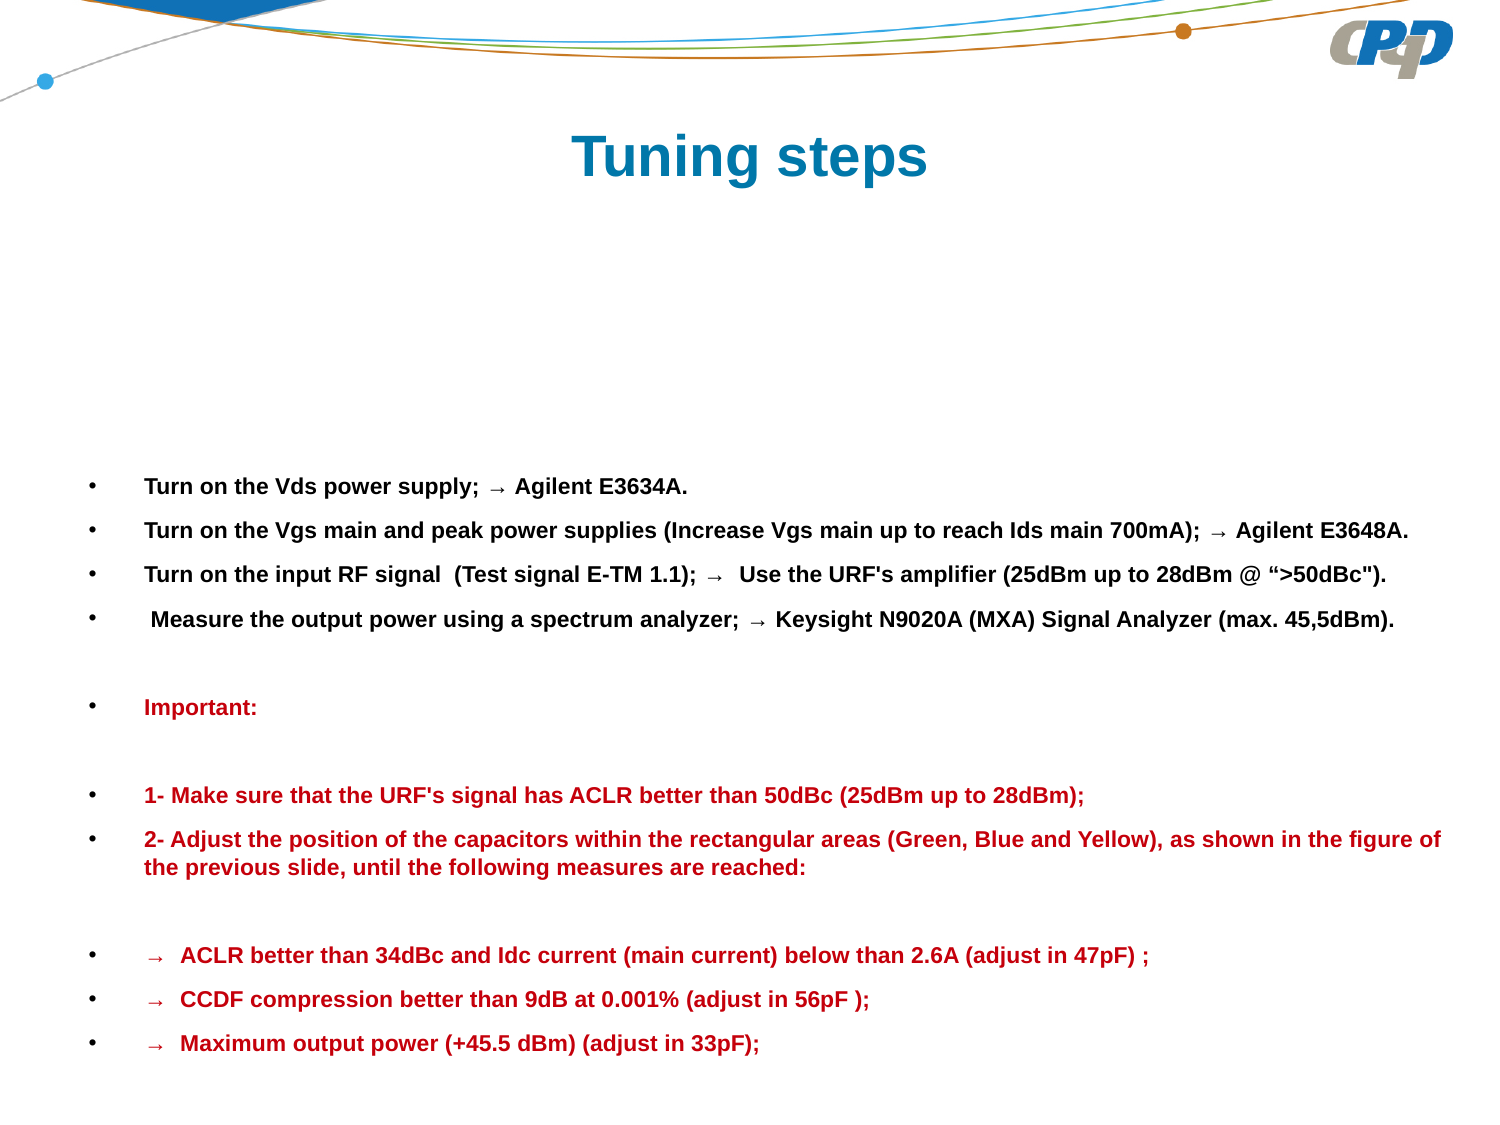

Turn on the Vds power supply; → Agilent E3634A.
Turn on the Vgs main and peak power supplies (Increase Vgs main up to reach Ids main 700mA); → Agilent E3648A.
Turn on the input RF signal  (Test signal E-TM 1.1); →  Use the URF's amplifier (25dBm up to 28dBm @ “>50dBc").
 Measure the output power using a spectrum analyzer; → Keysight N9020A (MXA) Signal Analyzer (max. 45,5dBm).

Important:

1- Make sure that the URF's signal has ACLR better than 50dBc (25dBm up to 28dBm);
2- Adjust the position of the capacitors within the rectangular areas (Green, Blue and Yellow), as shown in the figure of the previous slide, until the following measures are reached:

→  ACLR better than 34dBc and Idc current (main current) below than 2.6A (adjust in 47pF) ;
→  CCDF compression better than 9dB at 0.001% (adjust in 56pF );
→  Maximum output power (+45.5 dBm) (adjust in 33pF);

 Tuning steps